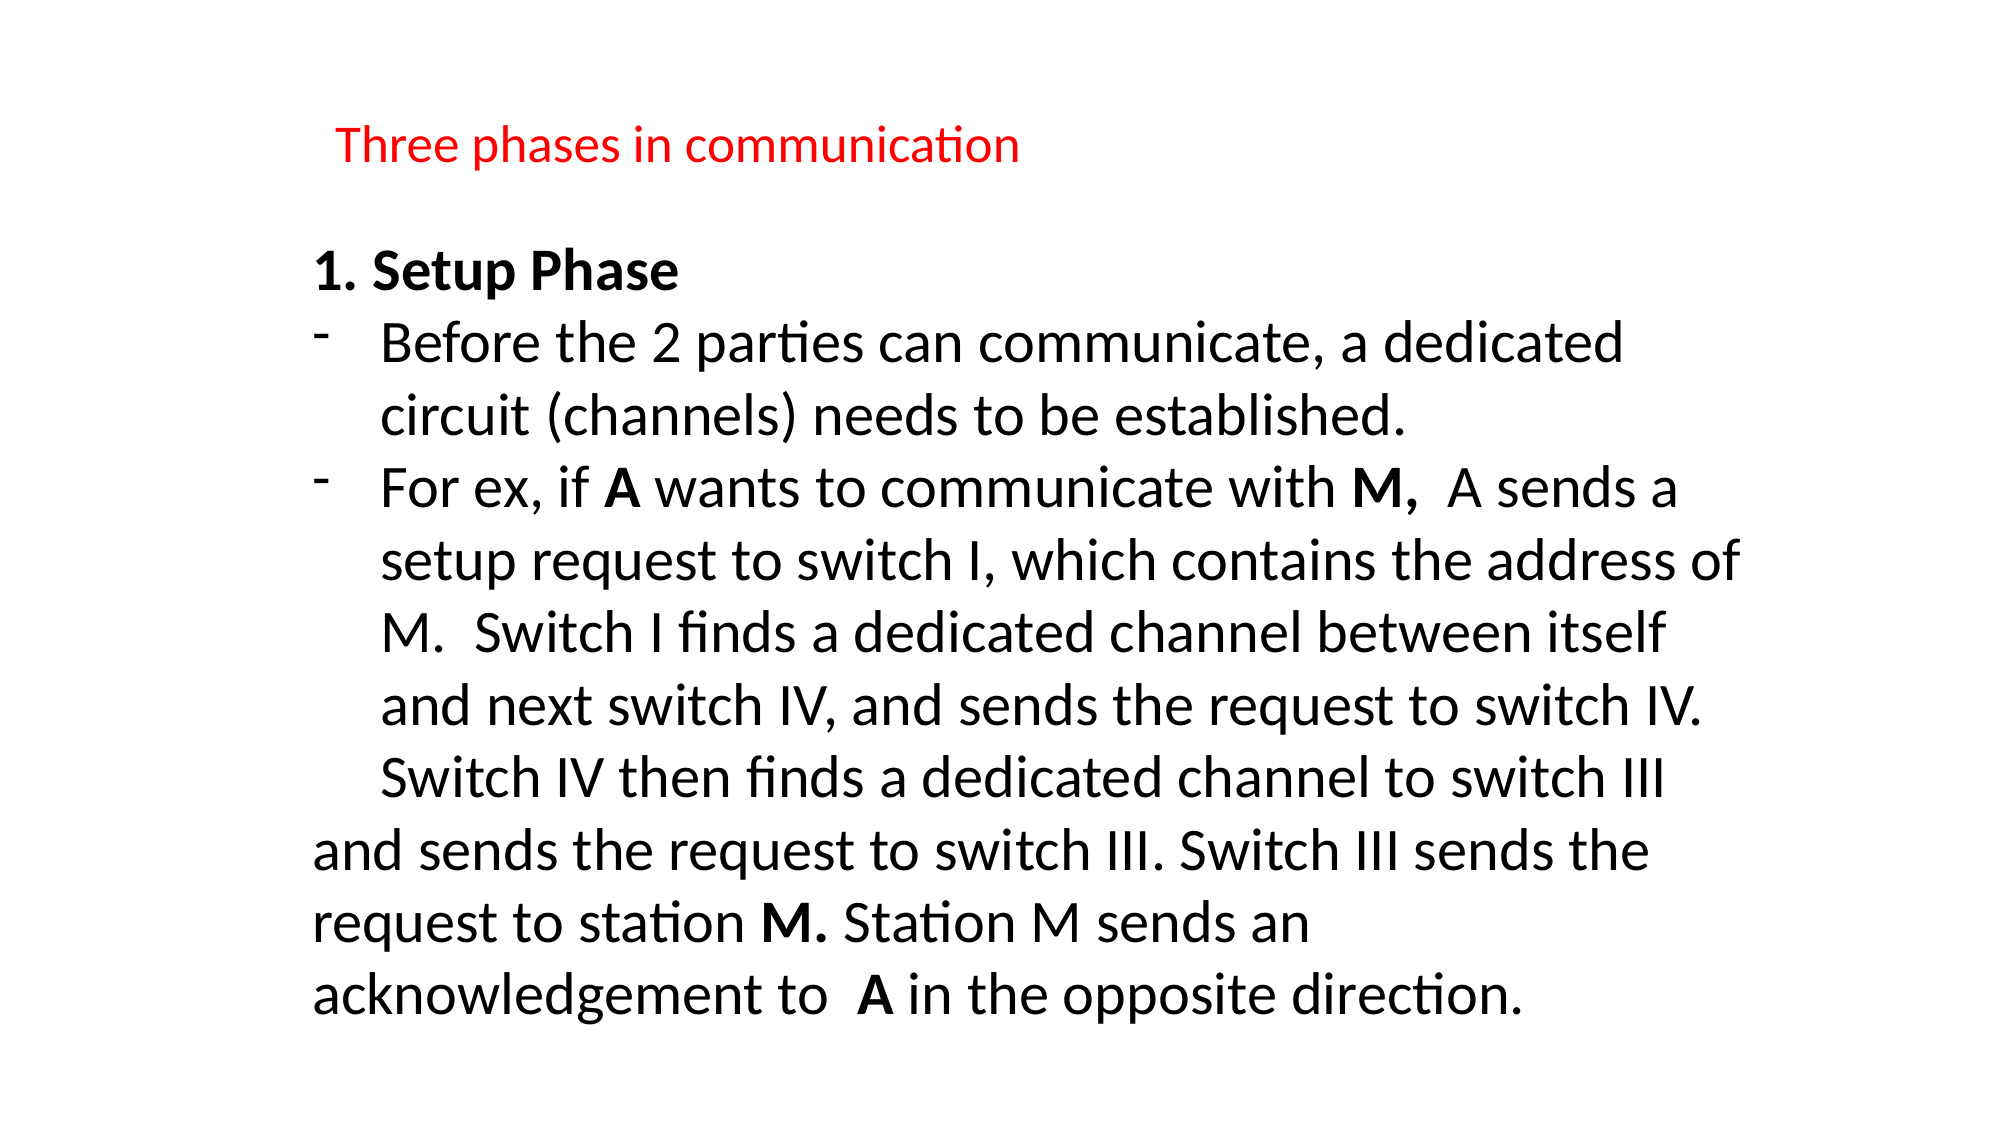

# Three phases in communication
1. Setup Phase
Before the 2 parties can communicate, a dedicated circuit (channels) needs to be established.
For ex, if A wants to communicate with M,  A sends a setup request to switch I, which contains the address of M.  Switch I finds a dedicated channel between itself and next switch IV, and sends the request to switch IV.
     Switch IV then finds a dedicated channel to switch III and sends the request to switch III. Switch III sends the request to station M. Station M sends an acknowledgement to  A in the opposite direction.